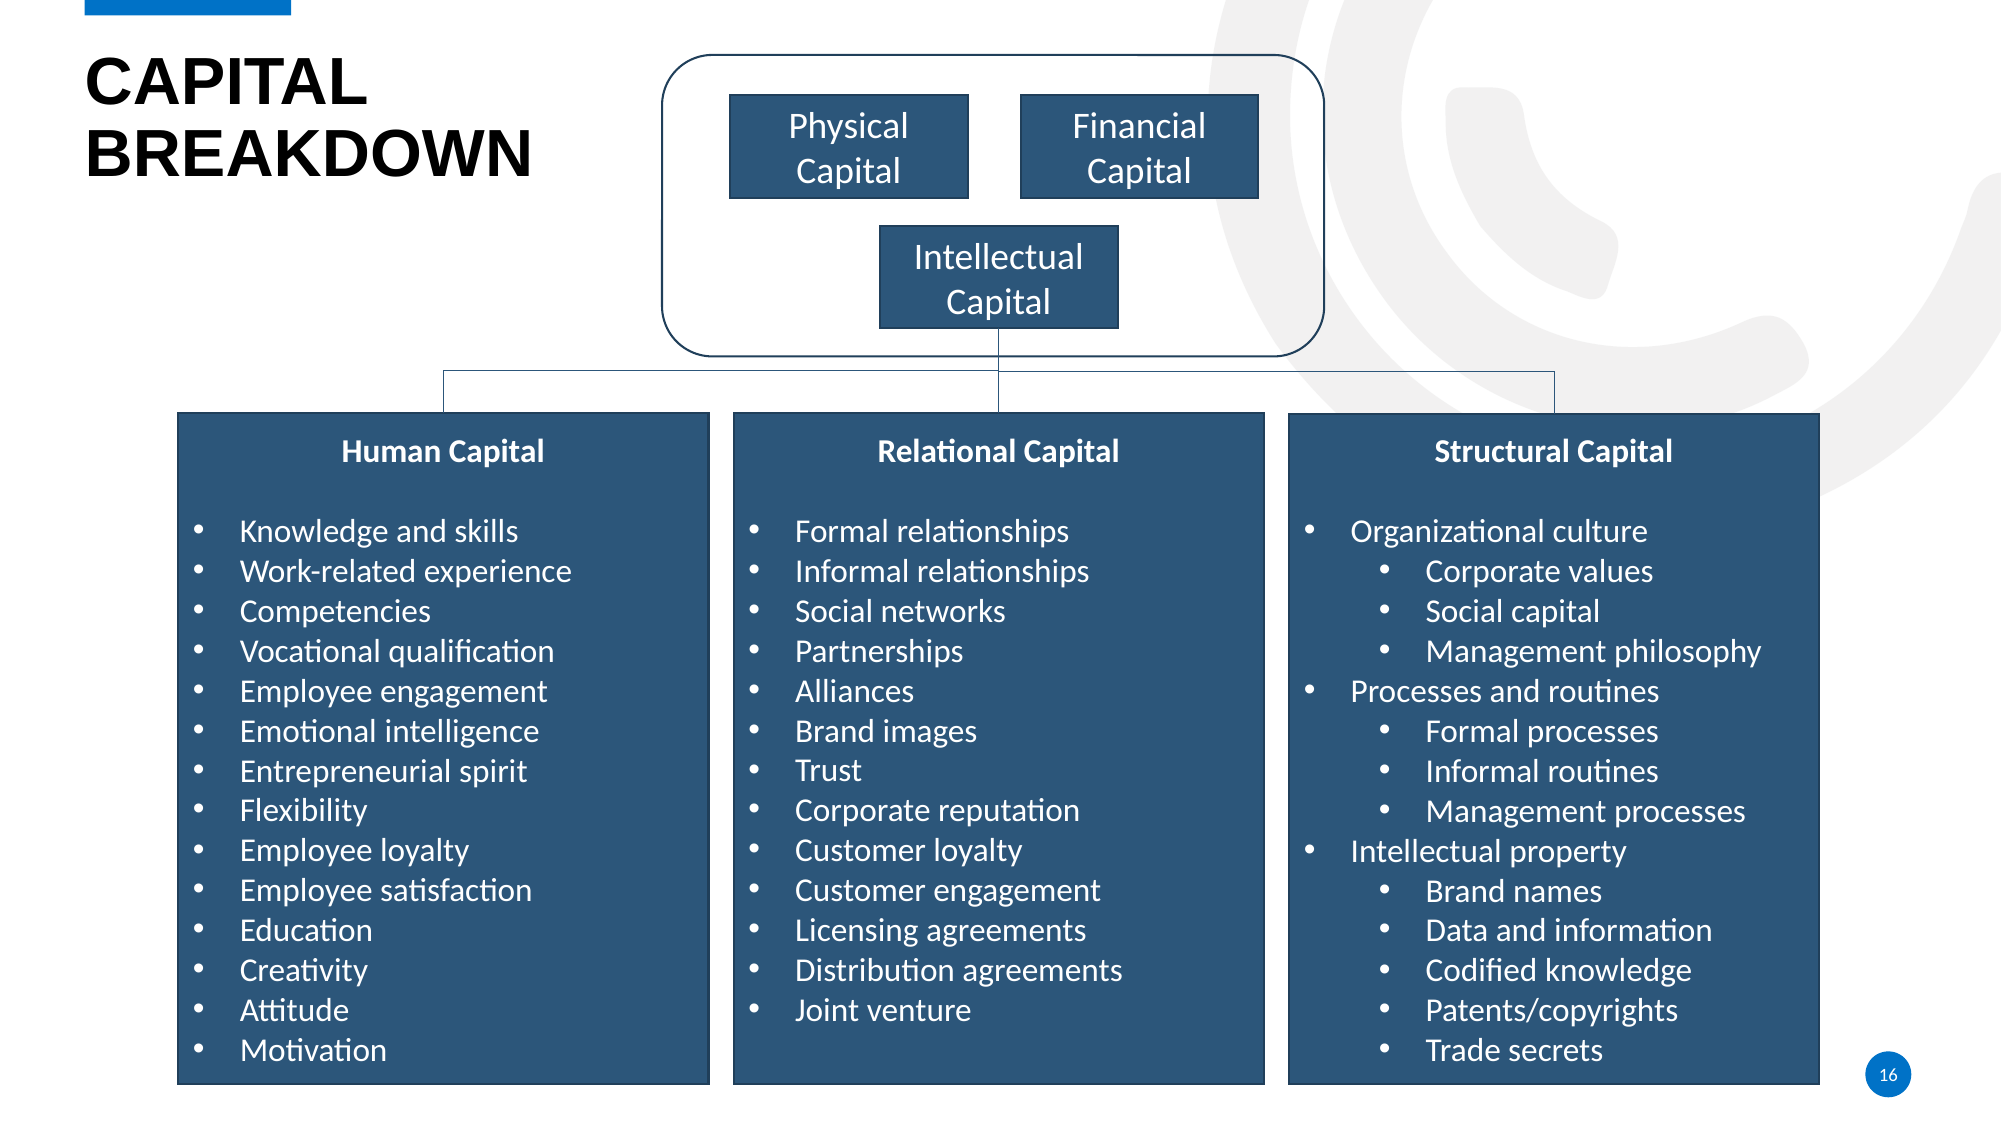

# Capital Breakdown

Physical Capital
Financial Capital
Intellectual Capital
Relational Capital

Formal relationships
Informal relationships
Social networks
Partnerships
Alliances
Brand images
Trust
Corporate reputation
Customer loyalty
Customer engagement
Licensing agreements
Distribution agreements
Joint venture

Human Capital

Knowledge and skills
Work-related experience
Competencies
Vocational qualification
Employee engagement
Emotional intelligence
Entrepreneurial spirit
Flexibility
Employee loyalty
Employee satisfaction
Education
Creativity
Attitude
Motivation
Structural Capital

Organizational culture
Corporate values
Social capital
Management philosophy
Processes and routines
Formal processes
Informal routines
Management processes
Intellectual property
Brand names
Data and information
Codified knowledge
Patents/copyrights
Trade secrets

16